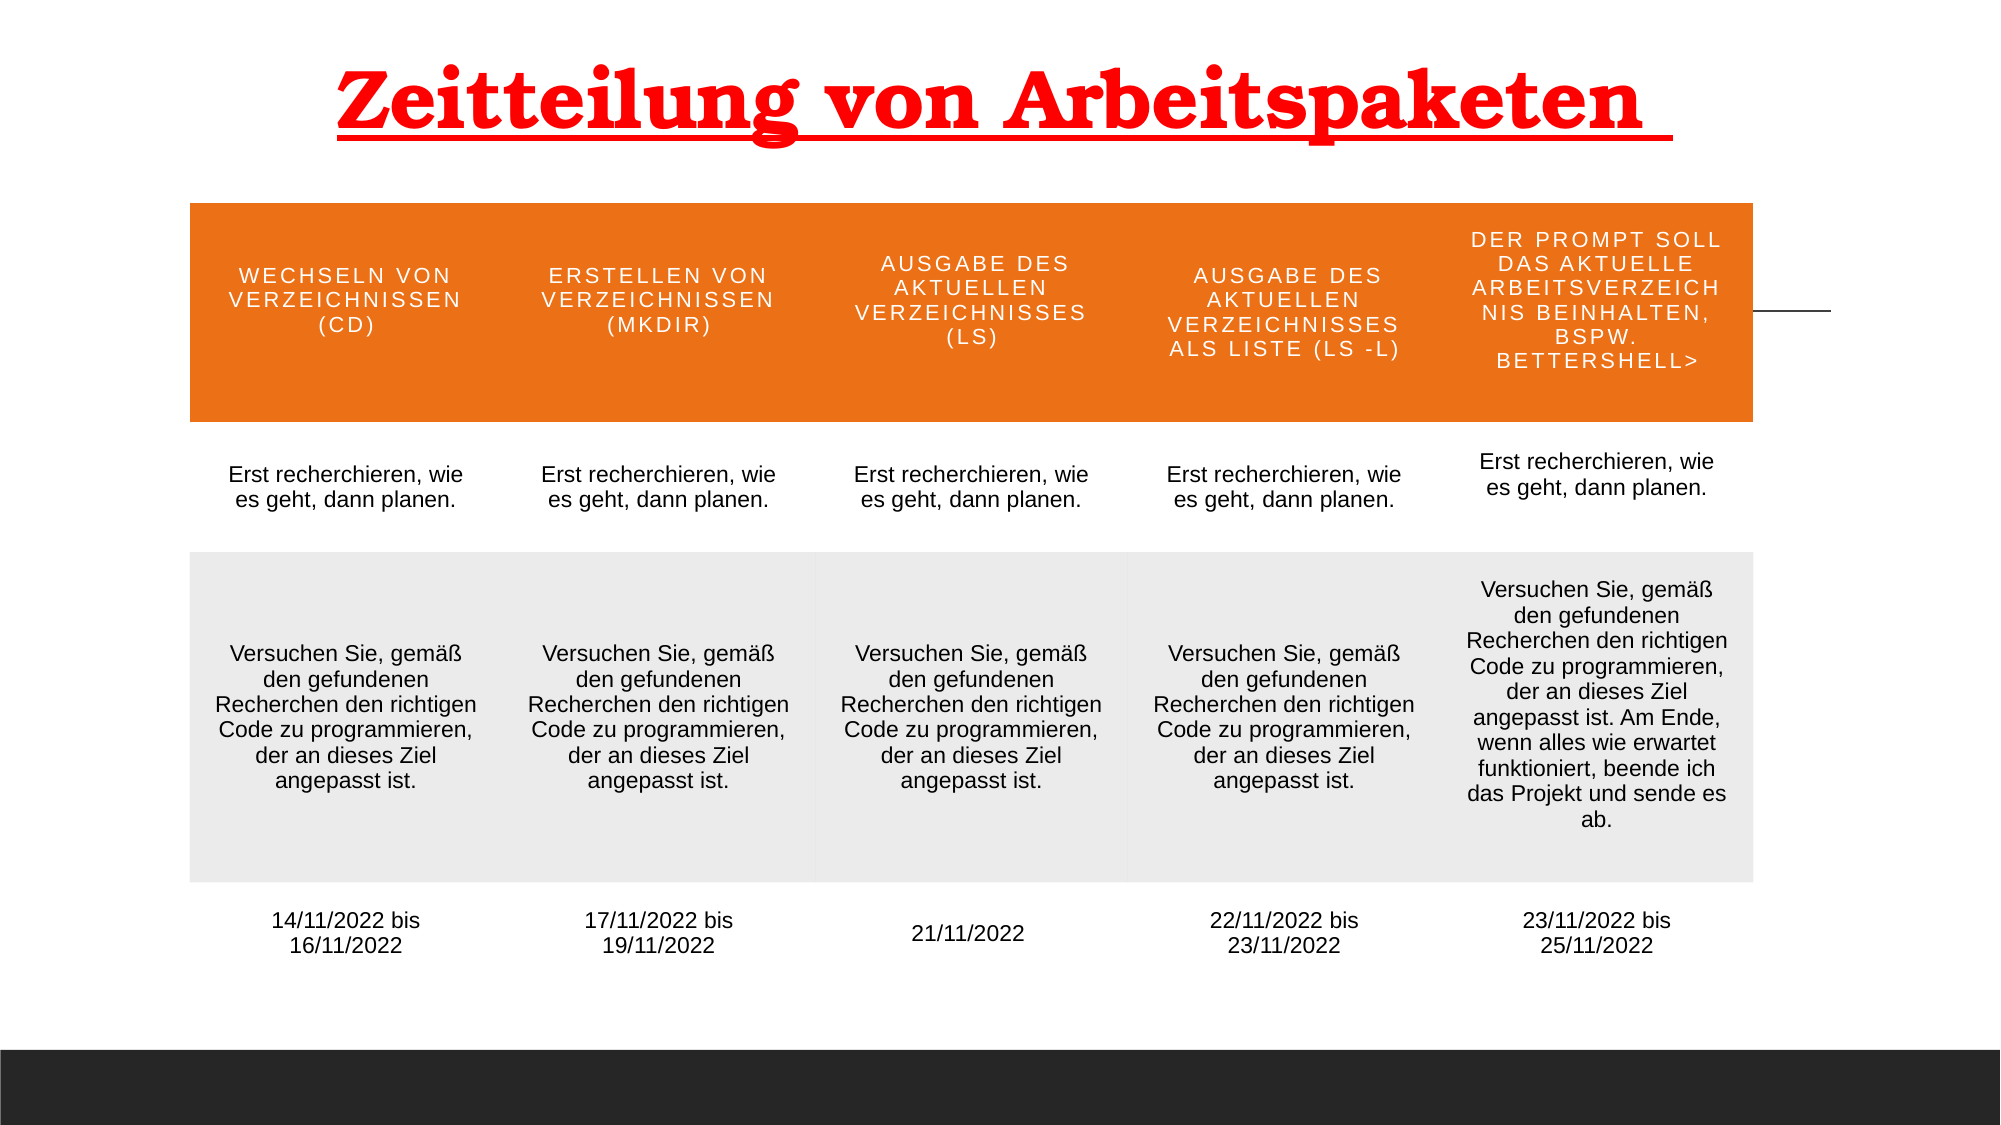

# Zeitteilung von Arbeitspaketen
| Wechseln von Verzeichnissen (cd) | Erstellen von Verzeichnissen (mkdir) | Ausgabe des aktuellen Verzeichnisses (ls) | Ausgabe des aktuellen Verzeichnisses als Liste (ls -l) | Der Prompt soll das aktuelle Arbeitsverzeichnis beinhalten, bspw. bettershell> |
| --- | --- | --- | --- | --- |
| Erst recherchieren, wie es geht, dann planen. | Erst recherchieren, wie es geht, dann planen. | Erst recherchieren, wie es geht, dann planen. | Erst recherchieren, wie es geht, dann planen. | Erst recherchieren, wie es geht, dann planen. |
| Versuchen Sie, gemäß den gefundenen Recherchen den richtigen Code zu programmieren, der an dieses Ziel angepasst ist. | Versuchen Sie, gemäß den gefundenen Recherchen den richtigen Code zu programmieren, der an dieses Ziel angepasst ist. | Versuchen Sie, gemäß den gefundenen Recherchen den richtigen Code zu programmieren, der an dieses Ziel angepasst ist. | Versuchen Sie, gemäß den gefundenen Recherchen den richtigen Code zu programmieren, der an dieses Ziel angepasst ist. | Versuchen Sie, gemäß den gefundenen Recherchen den richtigen Code zu programmieren, der an dieses Ziel angepasst ist. Am Ende, wenn alles wie erwartet funktioniert, beende ich das Projekt und sende es ab. |
| 14/11/2022 bis 16/11/2022 | 17/11/2022 bis 19/11/2022 | 21/11/2022 | 22/11/2022 bis 23/11/2022 | 23/11/2022 bis 25/11/2022 |